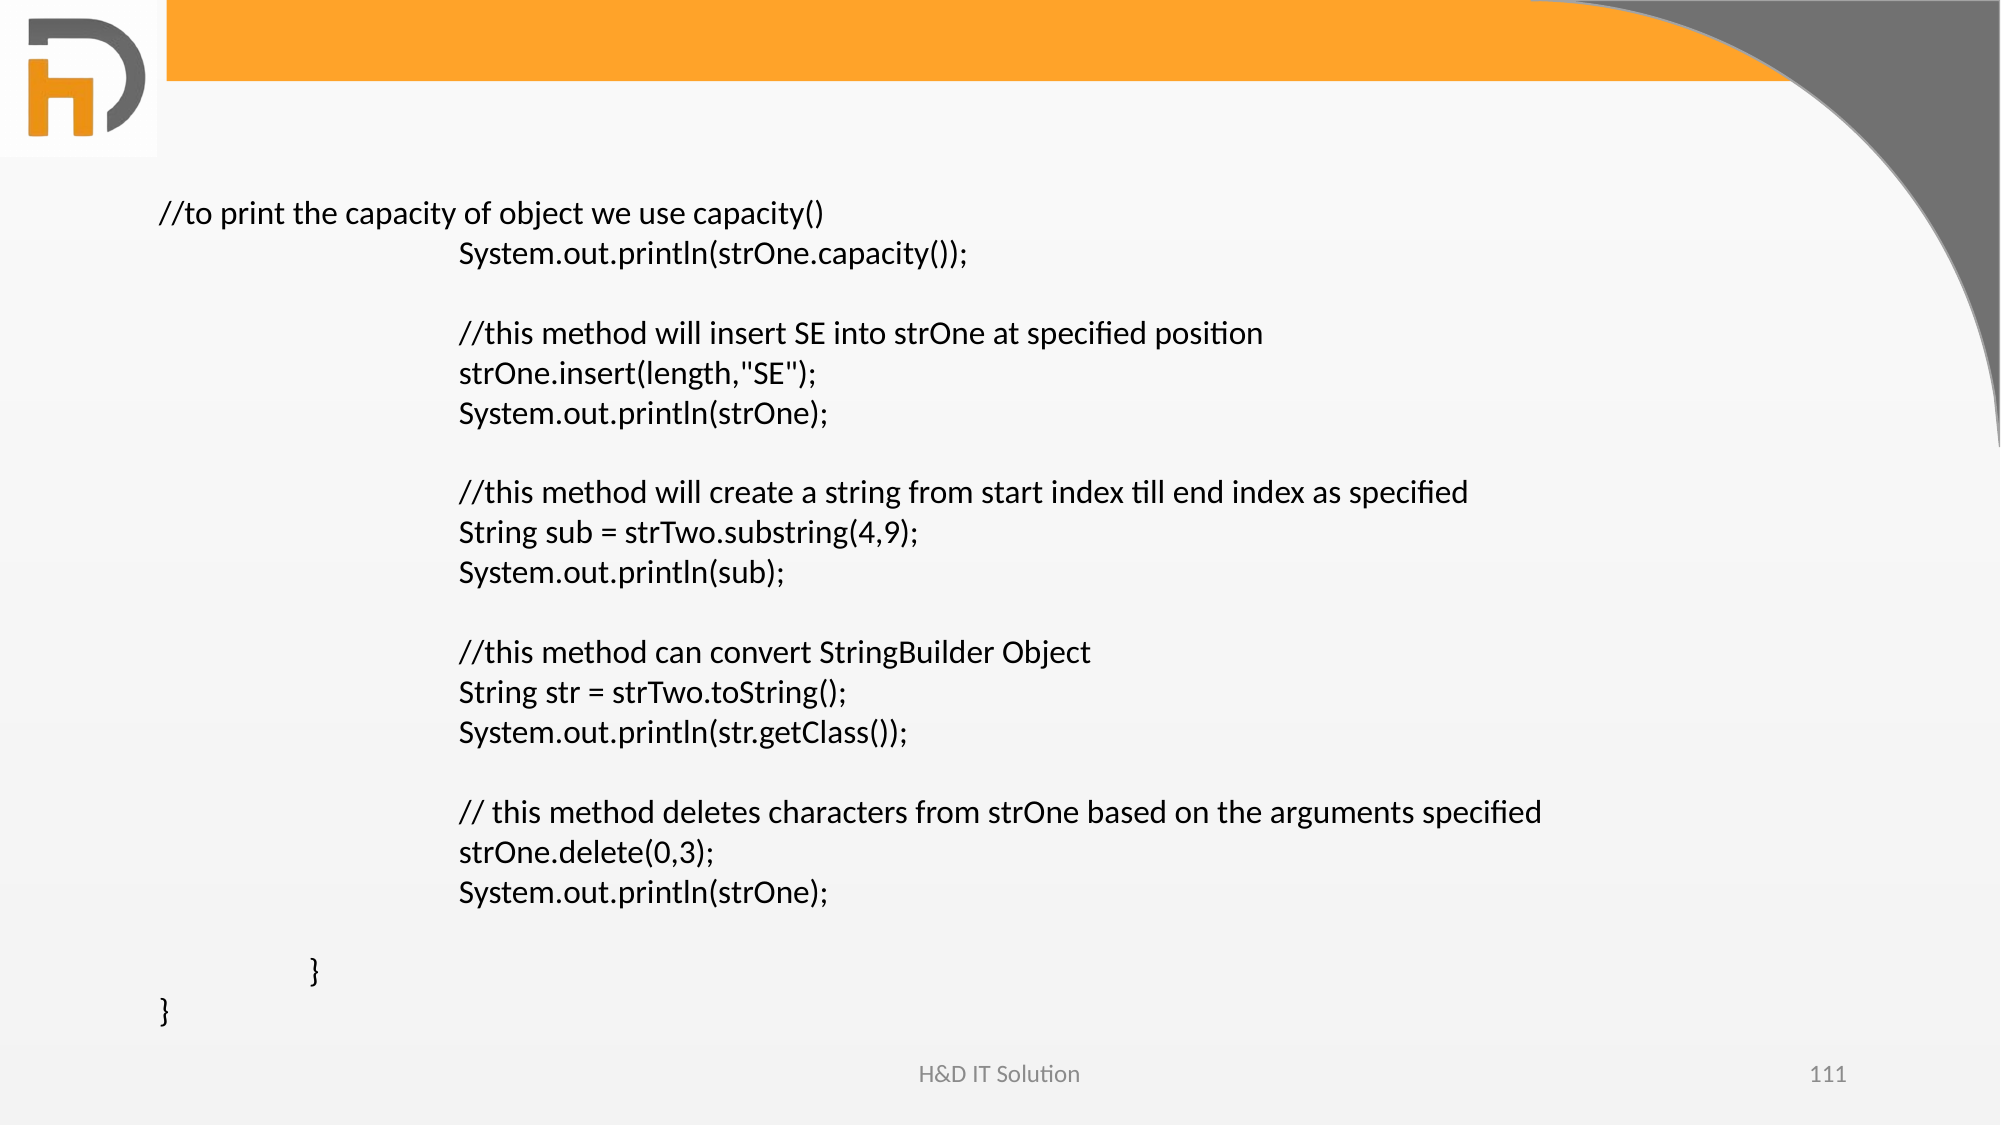

//to print the capacity of object we use capacity()
		System.out.println(strOne.capacity());

		//this method will insert SE into strOne at specified position
		strOne.insert(length,"SE");
		System.out.println(strOne);

		//this method will create a string from start index till end index as specified
		String sub = strTwo.substring(4,9);
		System.out.println(sub);

		//this method can convert StringBuilder Object
		String str = strTwo.toString();
		System.out.println(str.getClass());

		// this method deletes characters from strOne based on the arguments specified
		strOne.delete(0,3);
		System.out.println(strOne);

	}
}
H&D IT Solution
111